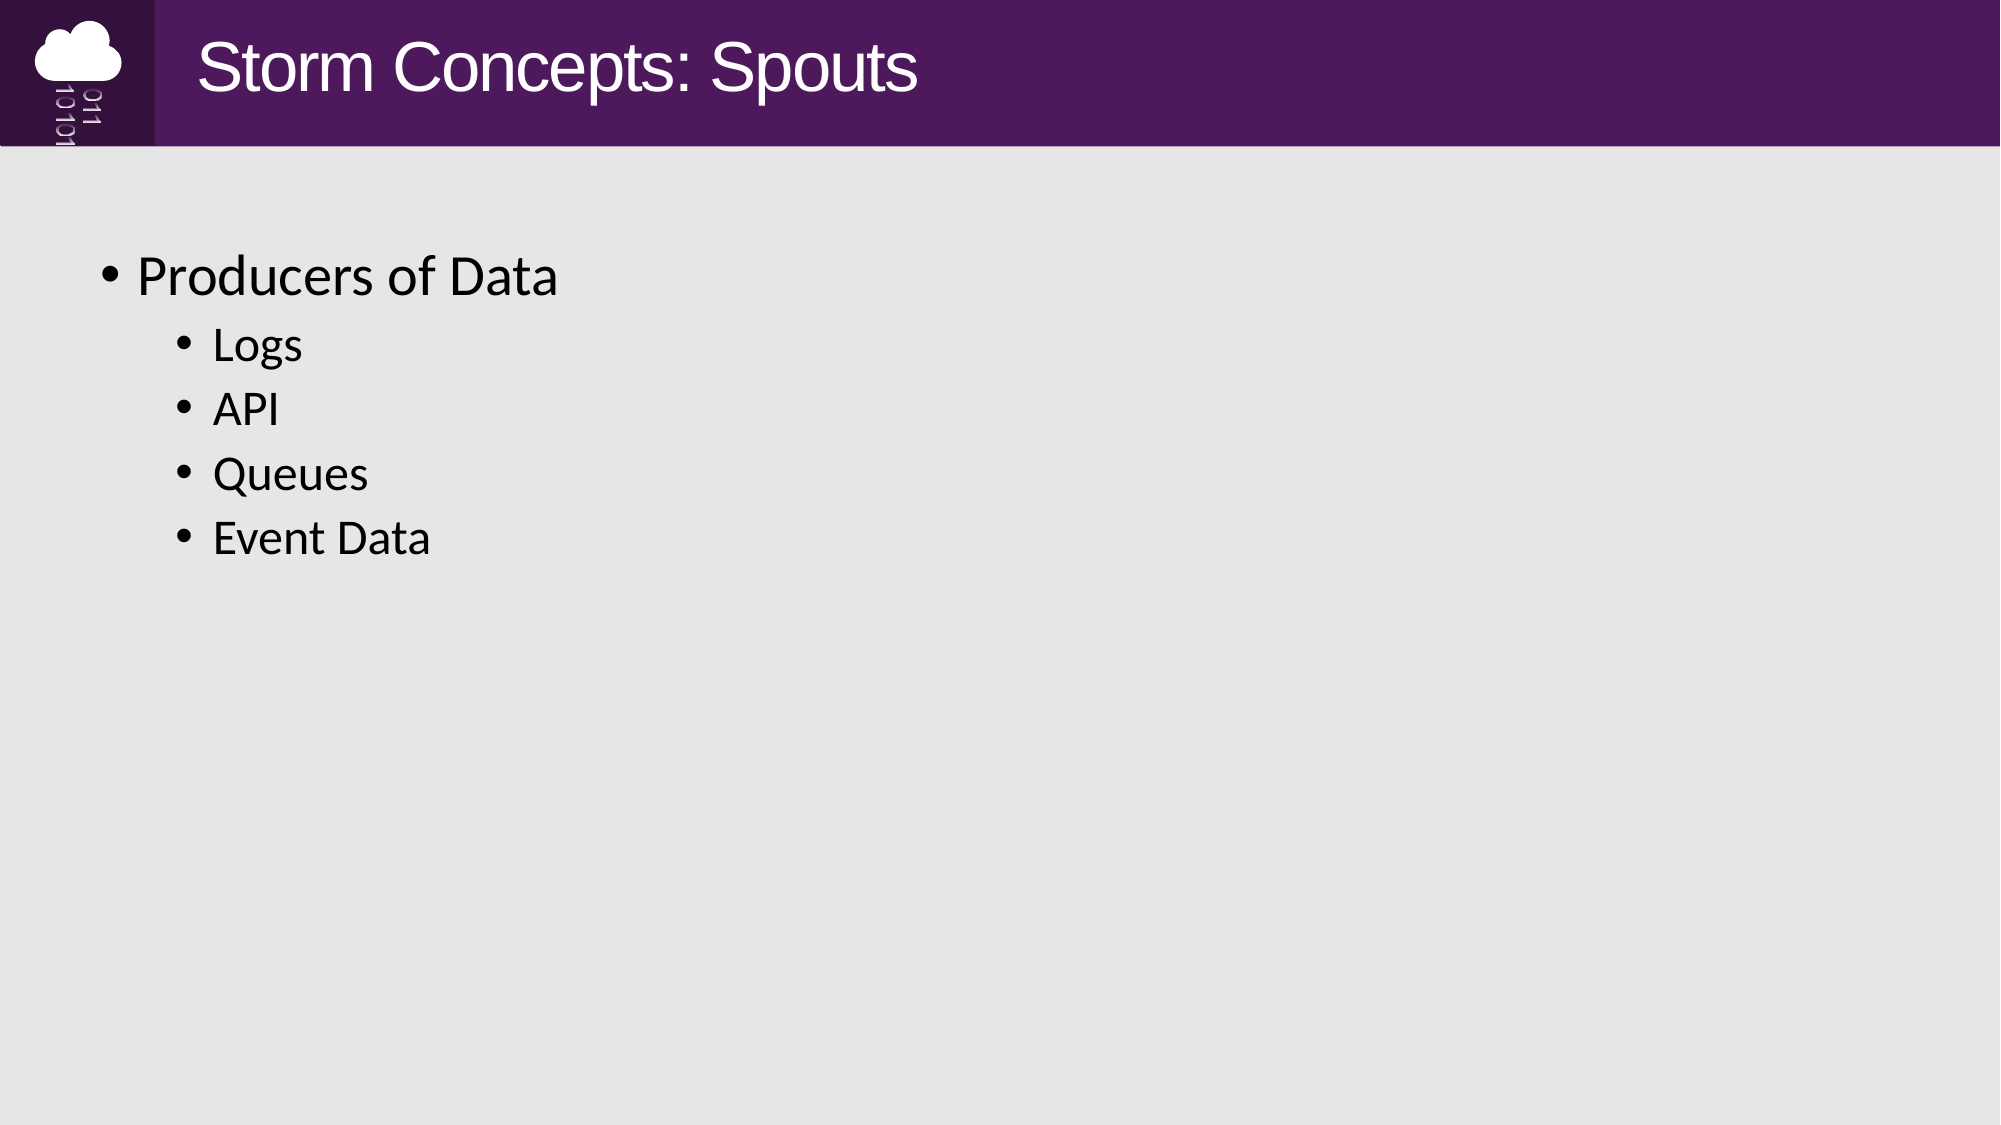

Storm Concepts: Spouts

Producers of Data
Logs
API
Queues
Event Data